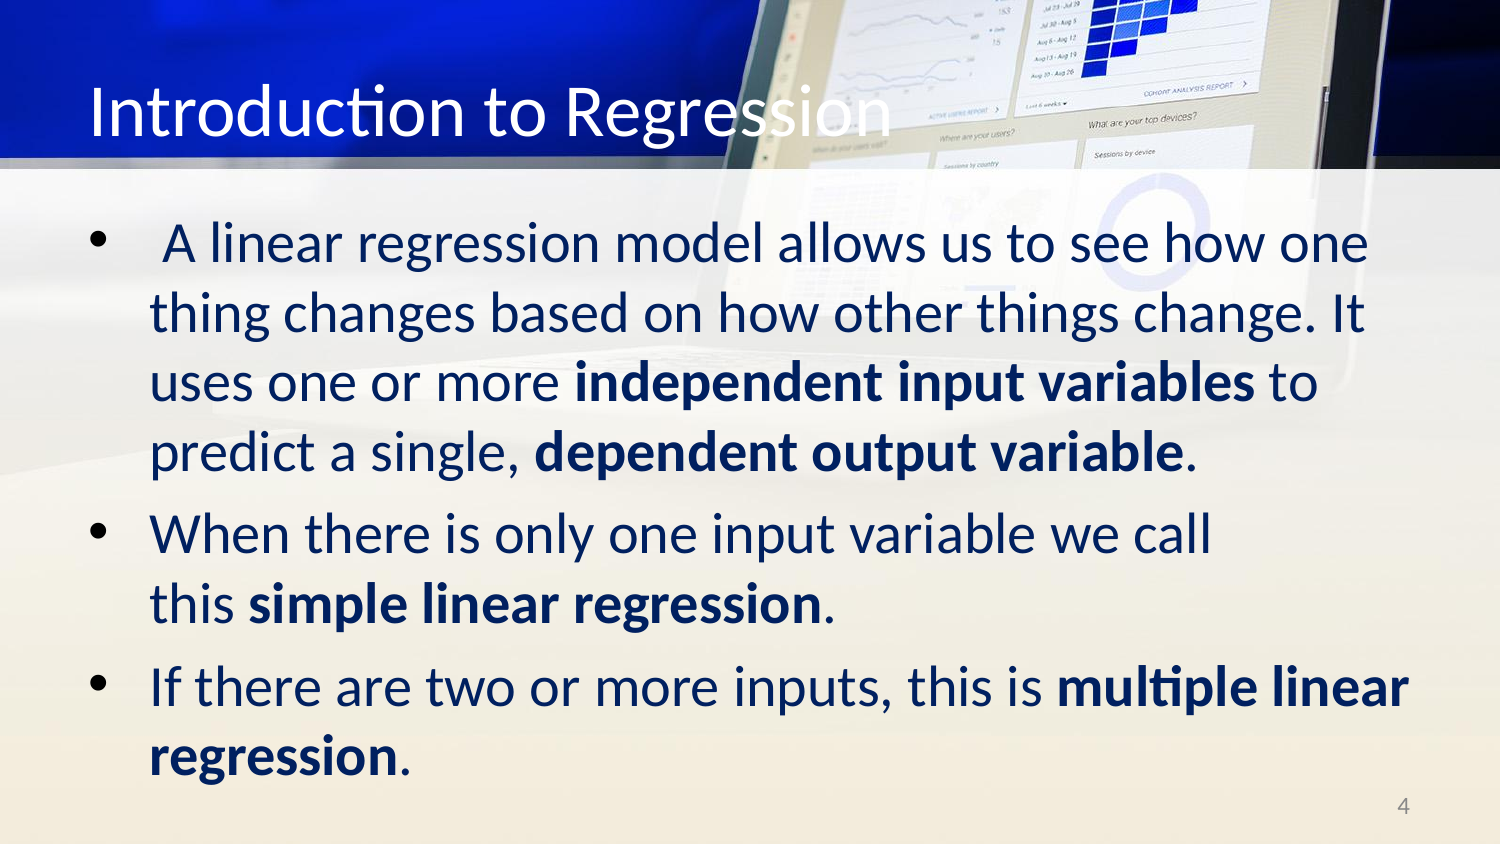

# Introduction to Regression
 A linear regression model allows us to see how one thing changes based on how other things change. It uses one or more independent input variables to predict a single, dependent output variable.
When there is only one input variable we call this simple linear regression.
If there are two or more inputs, this is multiple linear regression.
4